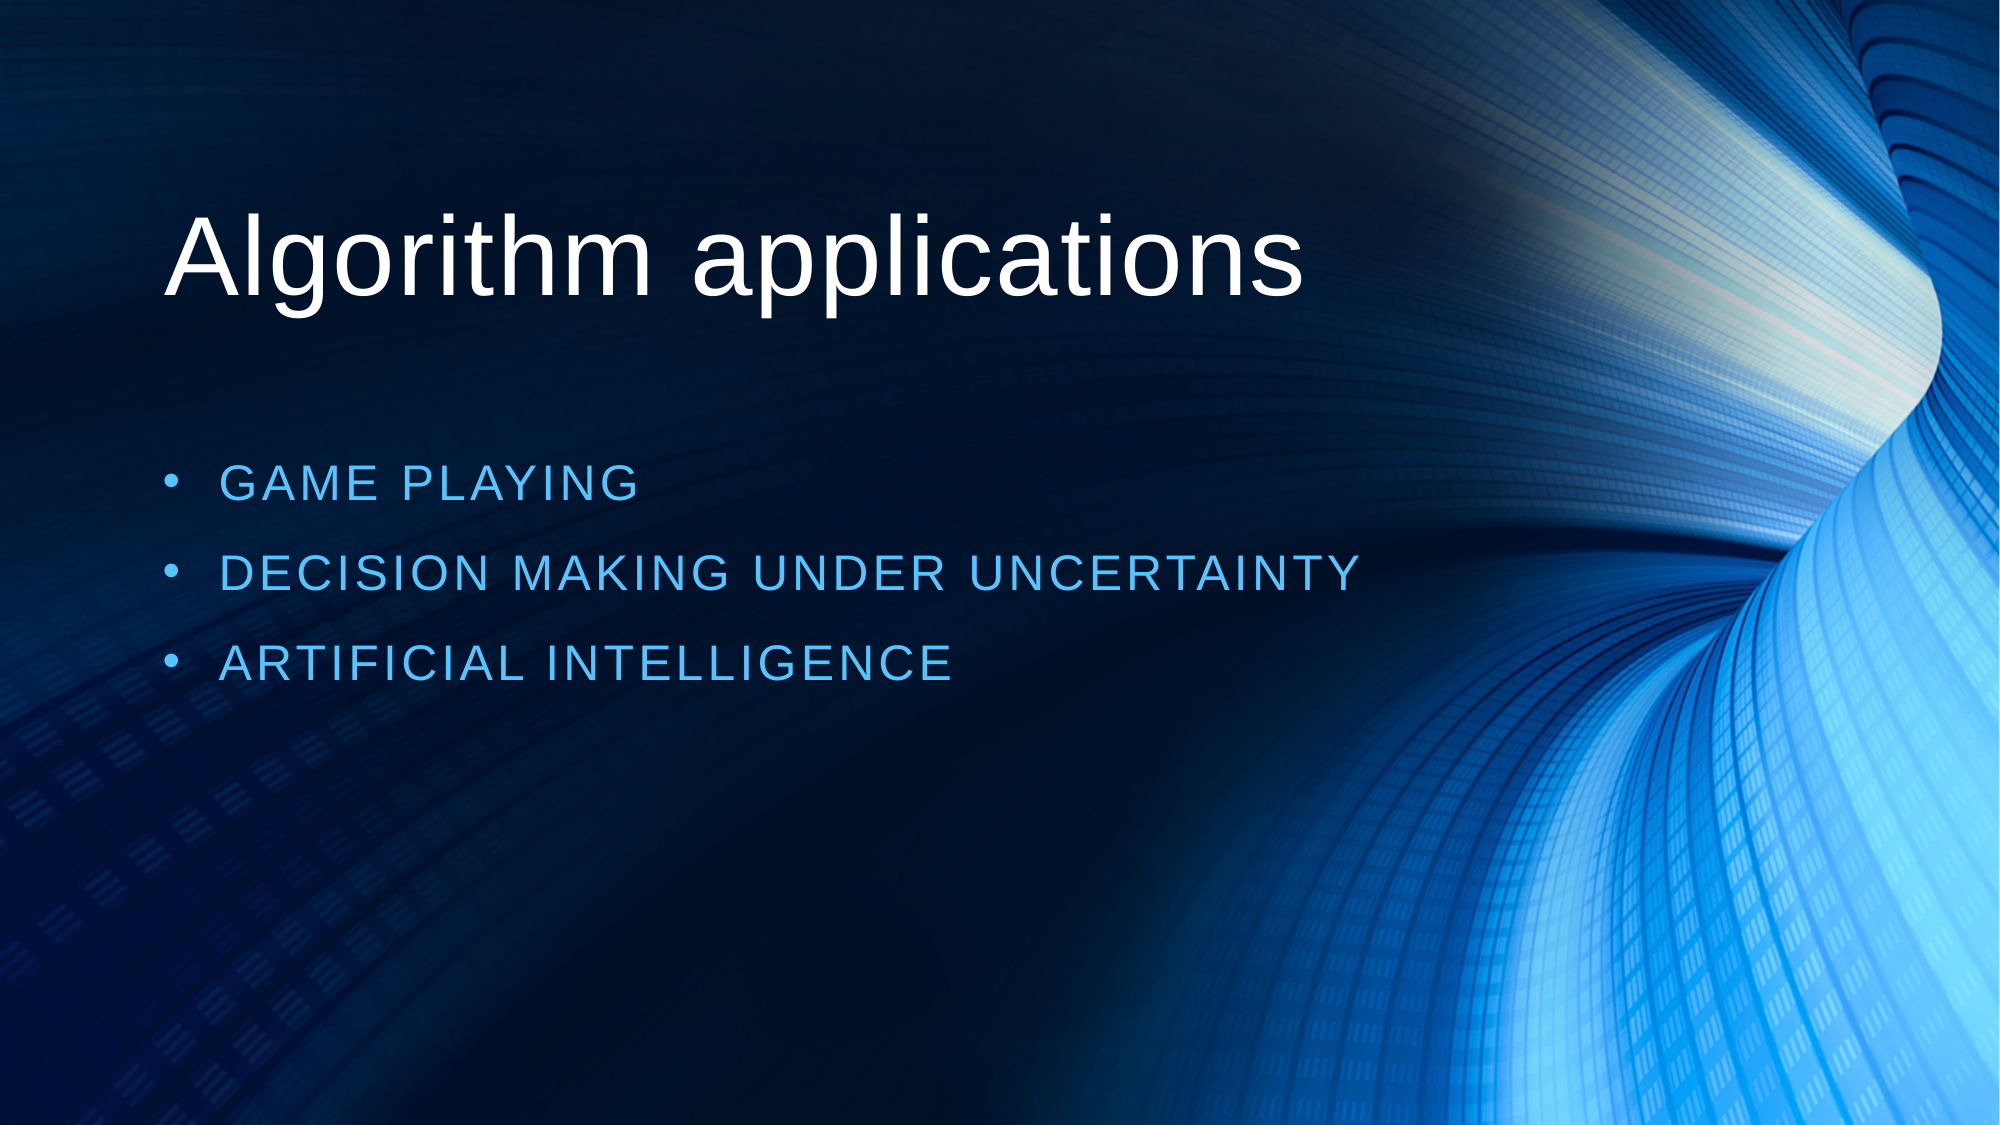

# Algorithm applications
Game playing
Decision making under uncertainty
Artificial intelligence